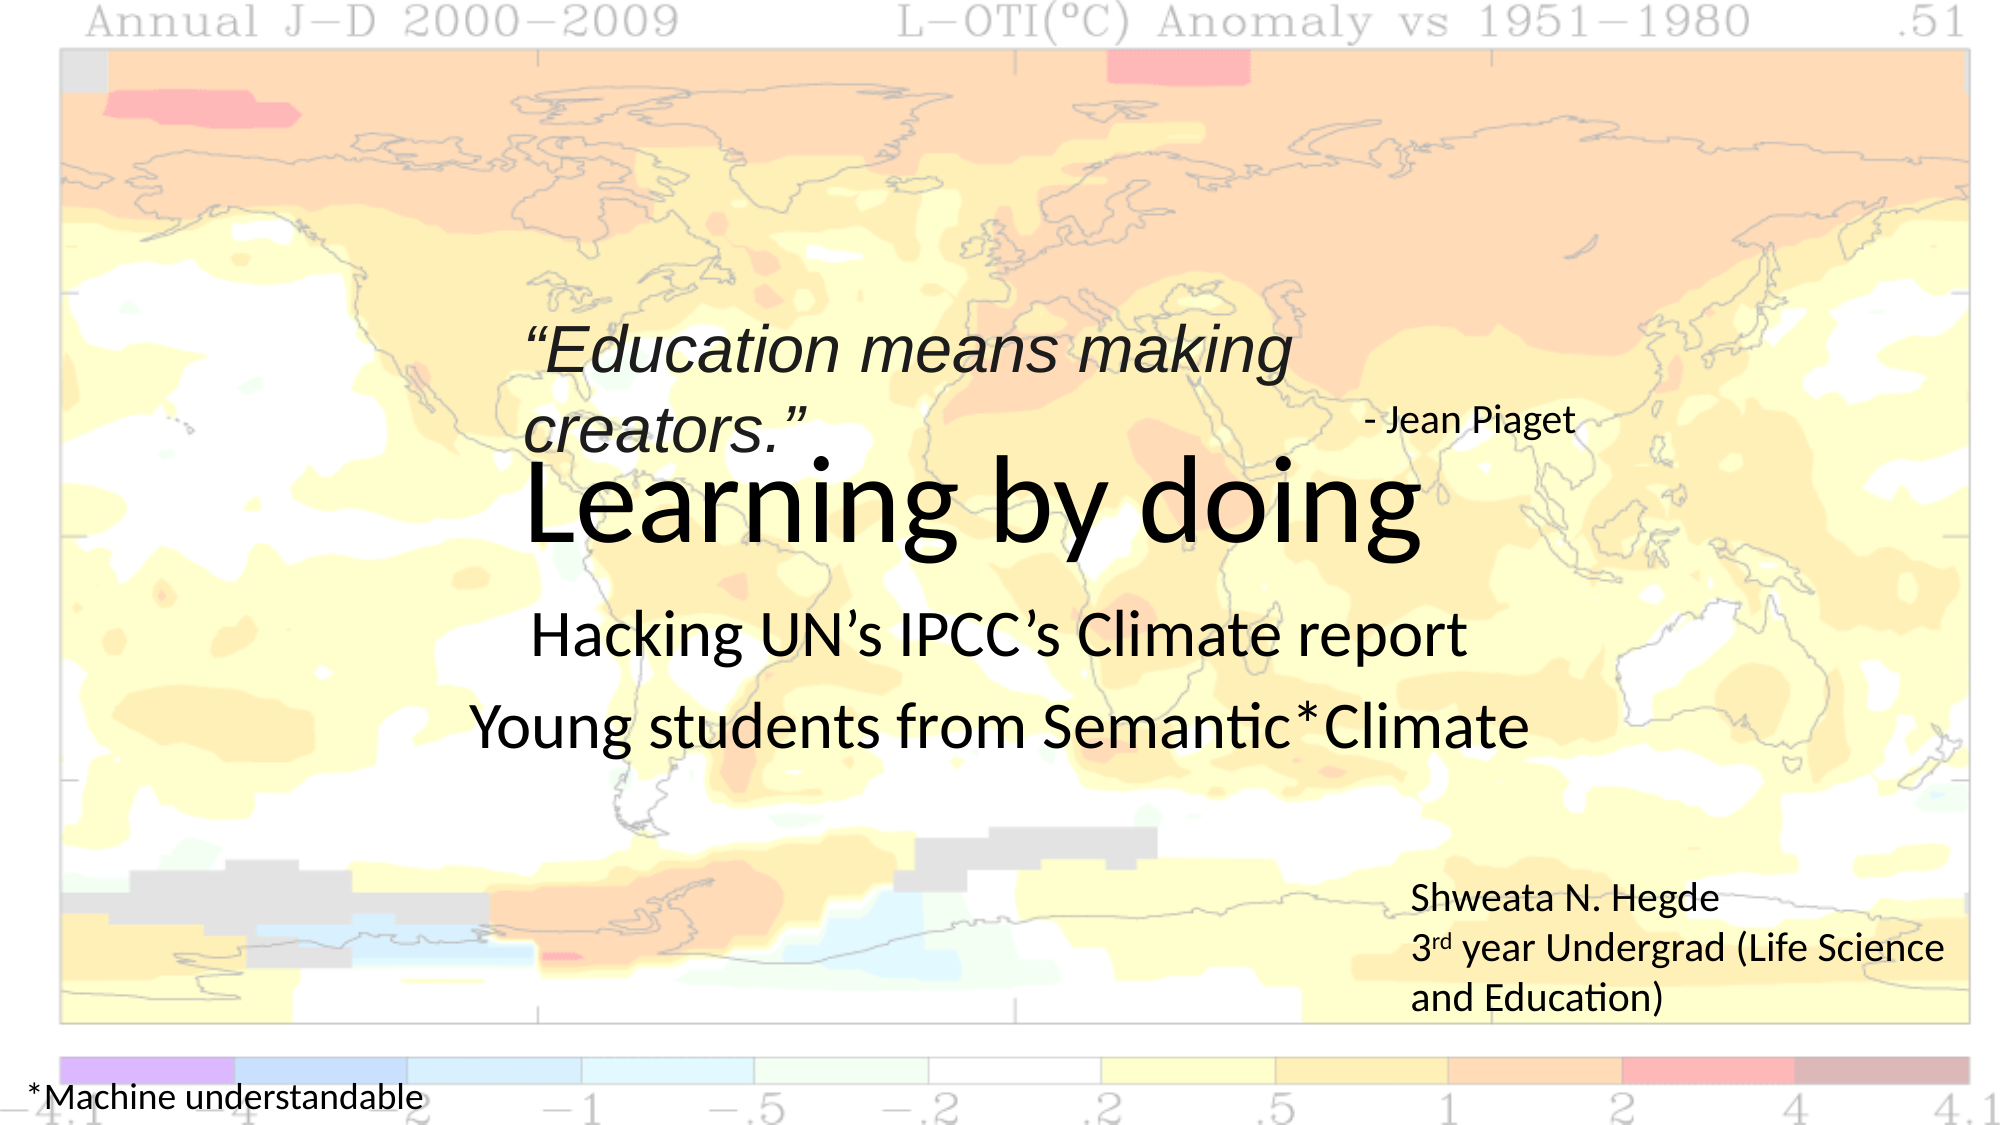

# Learning by doing
“Education means making creators.”
- Jean Piaget
Hacking UN’s IPCC’s Climate report
Young students from Semantic*Climate
Shweata N. Hegde
3rd year Undergrad (Life Science and Education)
*Machine understandable